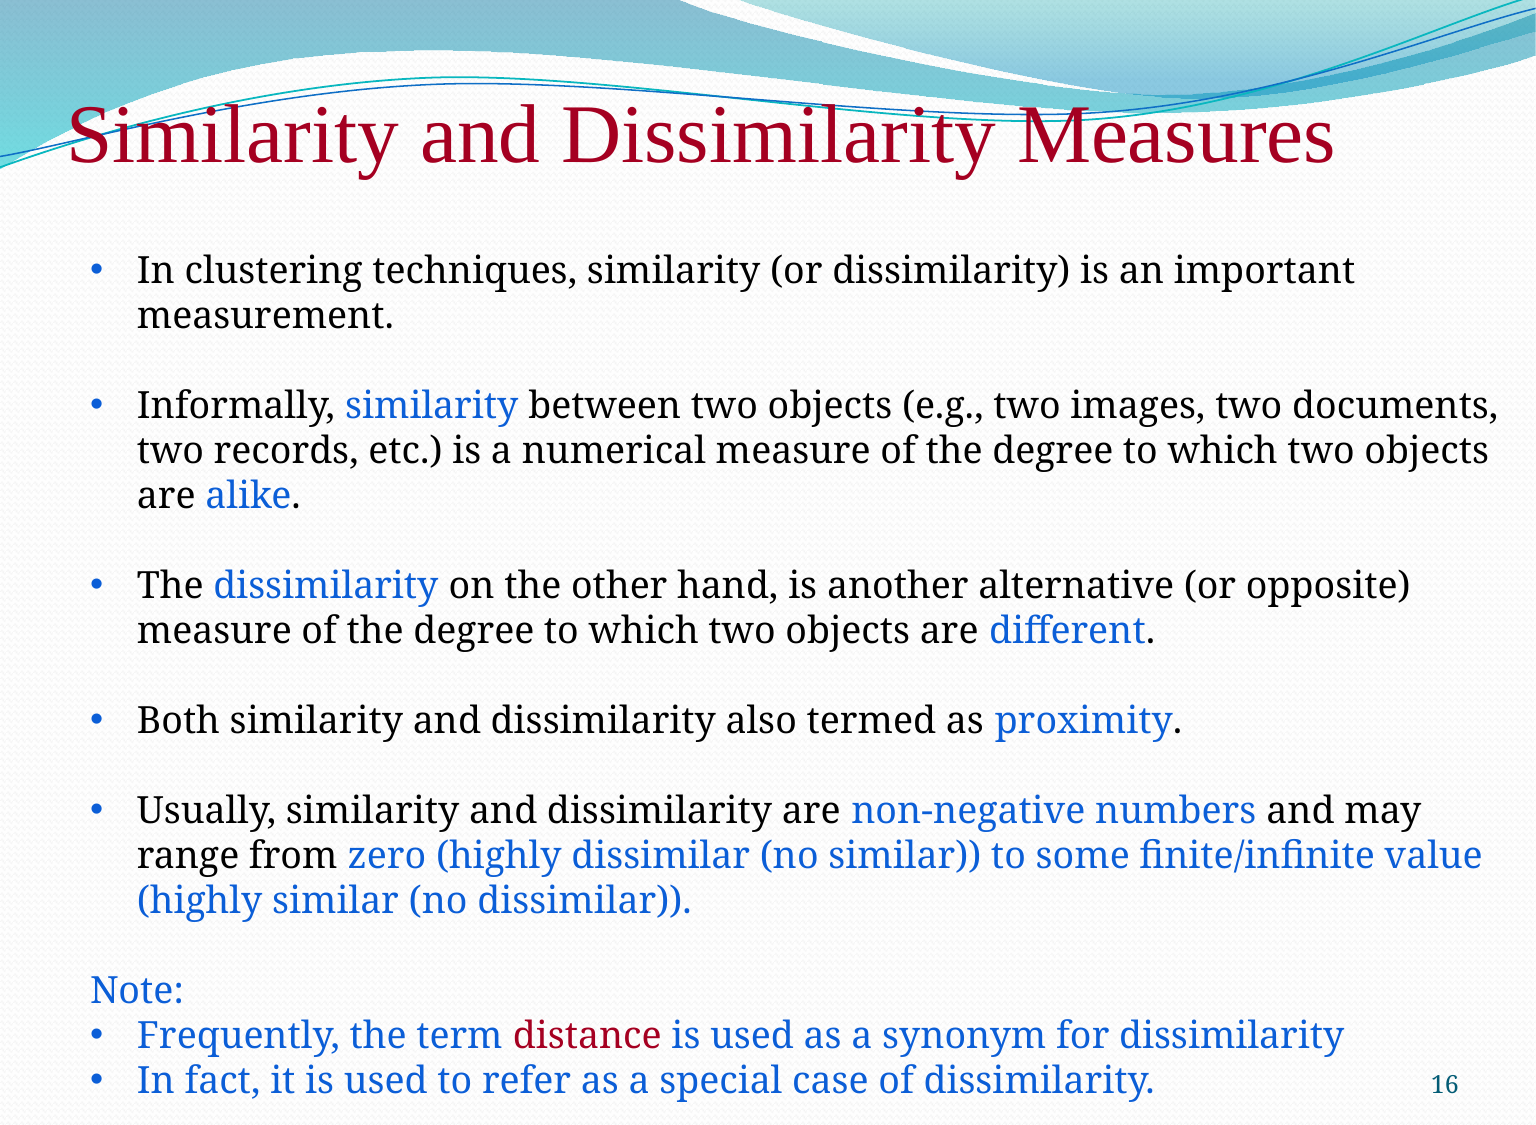

# Similarity and Dissimilarity Measures
In clustering techniques, similarity (or dissimilarity) is an important measurement.

Informally, similarity between two objects (e.g., two images, two documents, two records, etc.) is a numerical measure of the degree to which two objects are alike.

The dissimilarity on the other hand, is another alternative (or opposite) measure of the degree to which two objects are different.

Both similarity and dissimilarity also termed as proximity.

Usually, similarity and dissimilarity are non-negative numbers and may range from zero (highly dissimilar (no similar)) to some finite/infinite value (highly similar (no dissimilar)).

Note:
Frequently, the term distance is used as a synonym for dissimilarity
In fact, it is used to refer as a special case of dissimilarity.
16